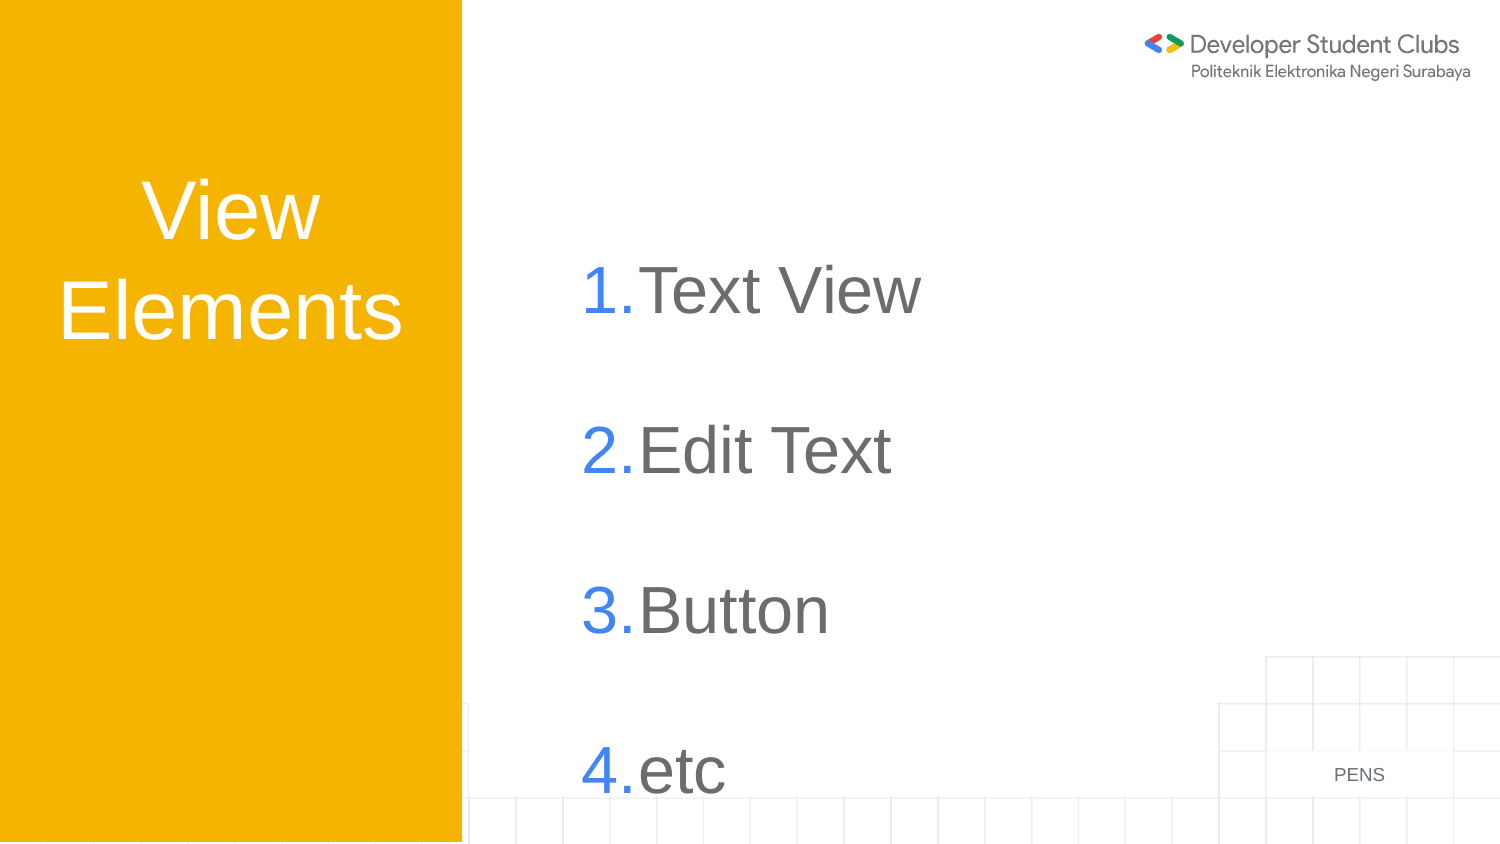

# View Elements
Text View
Edit Text
Button
etc